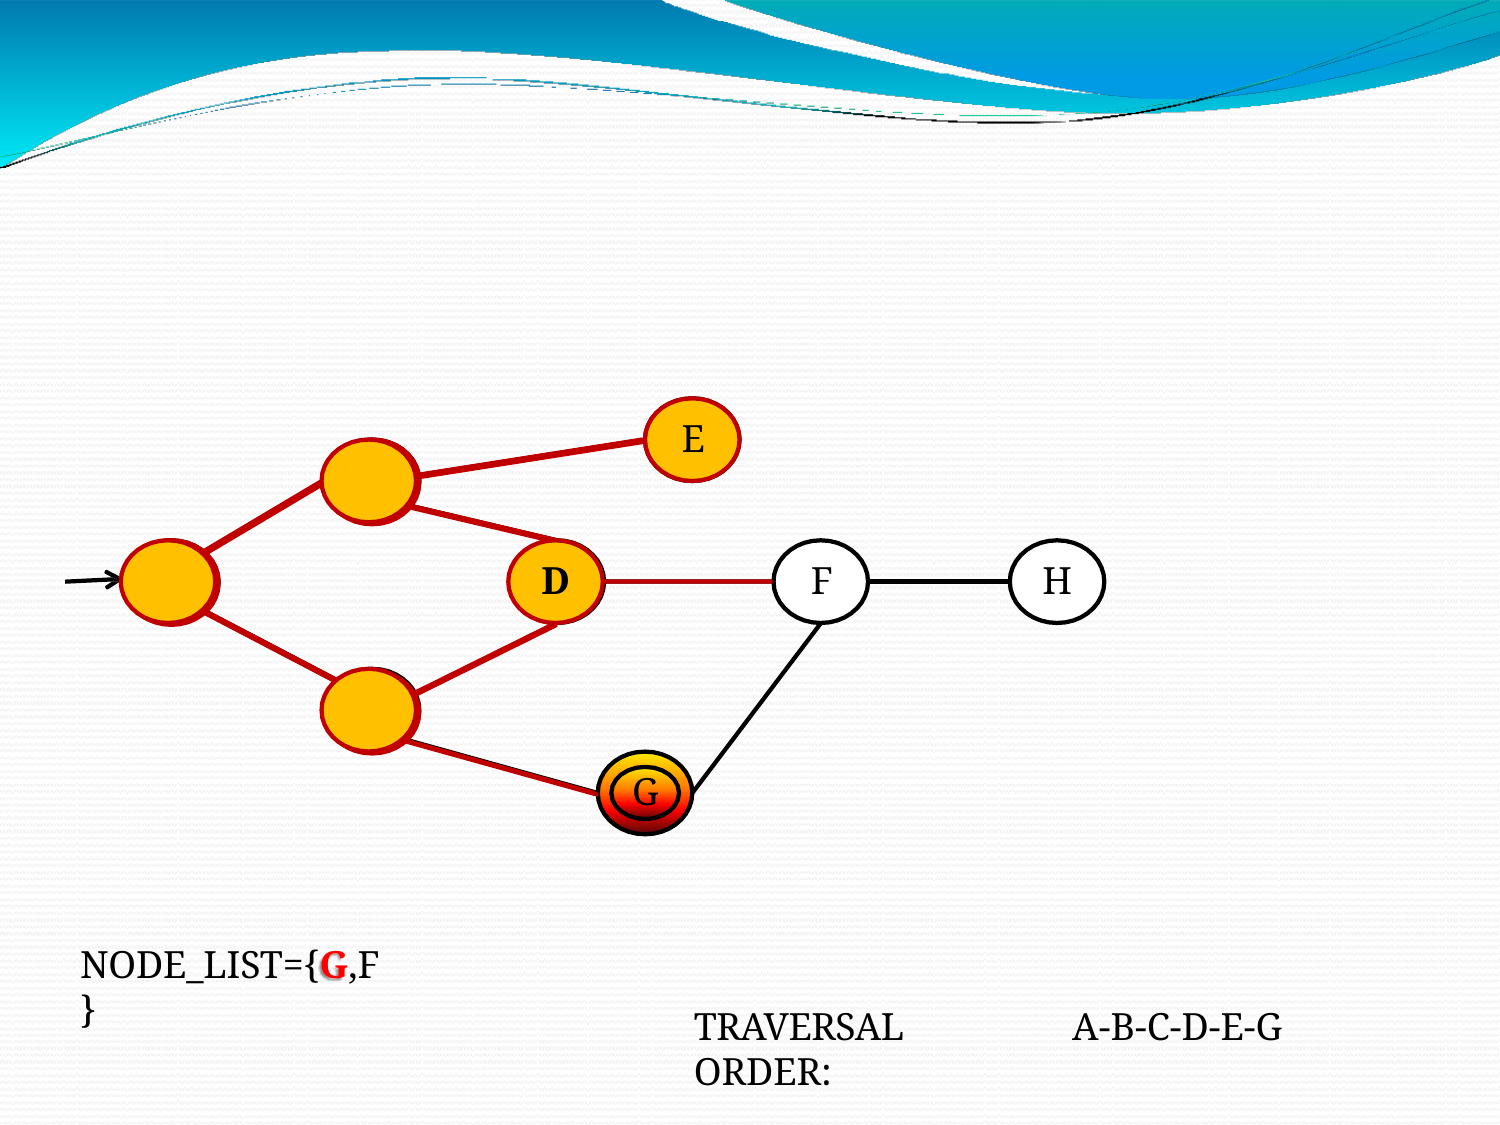

E

B

D
F
H
A

C

G

NODE_LIST={G,F}
TRAVERSAL ORDER:
A-B-C-D-E-G